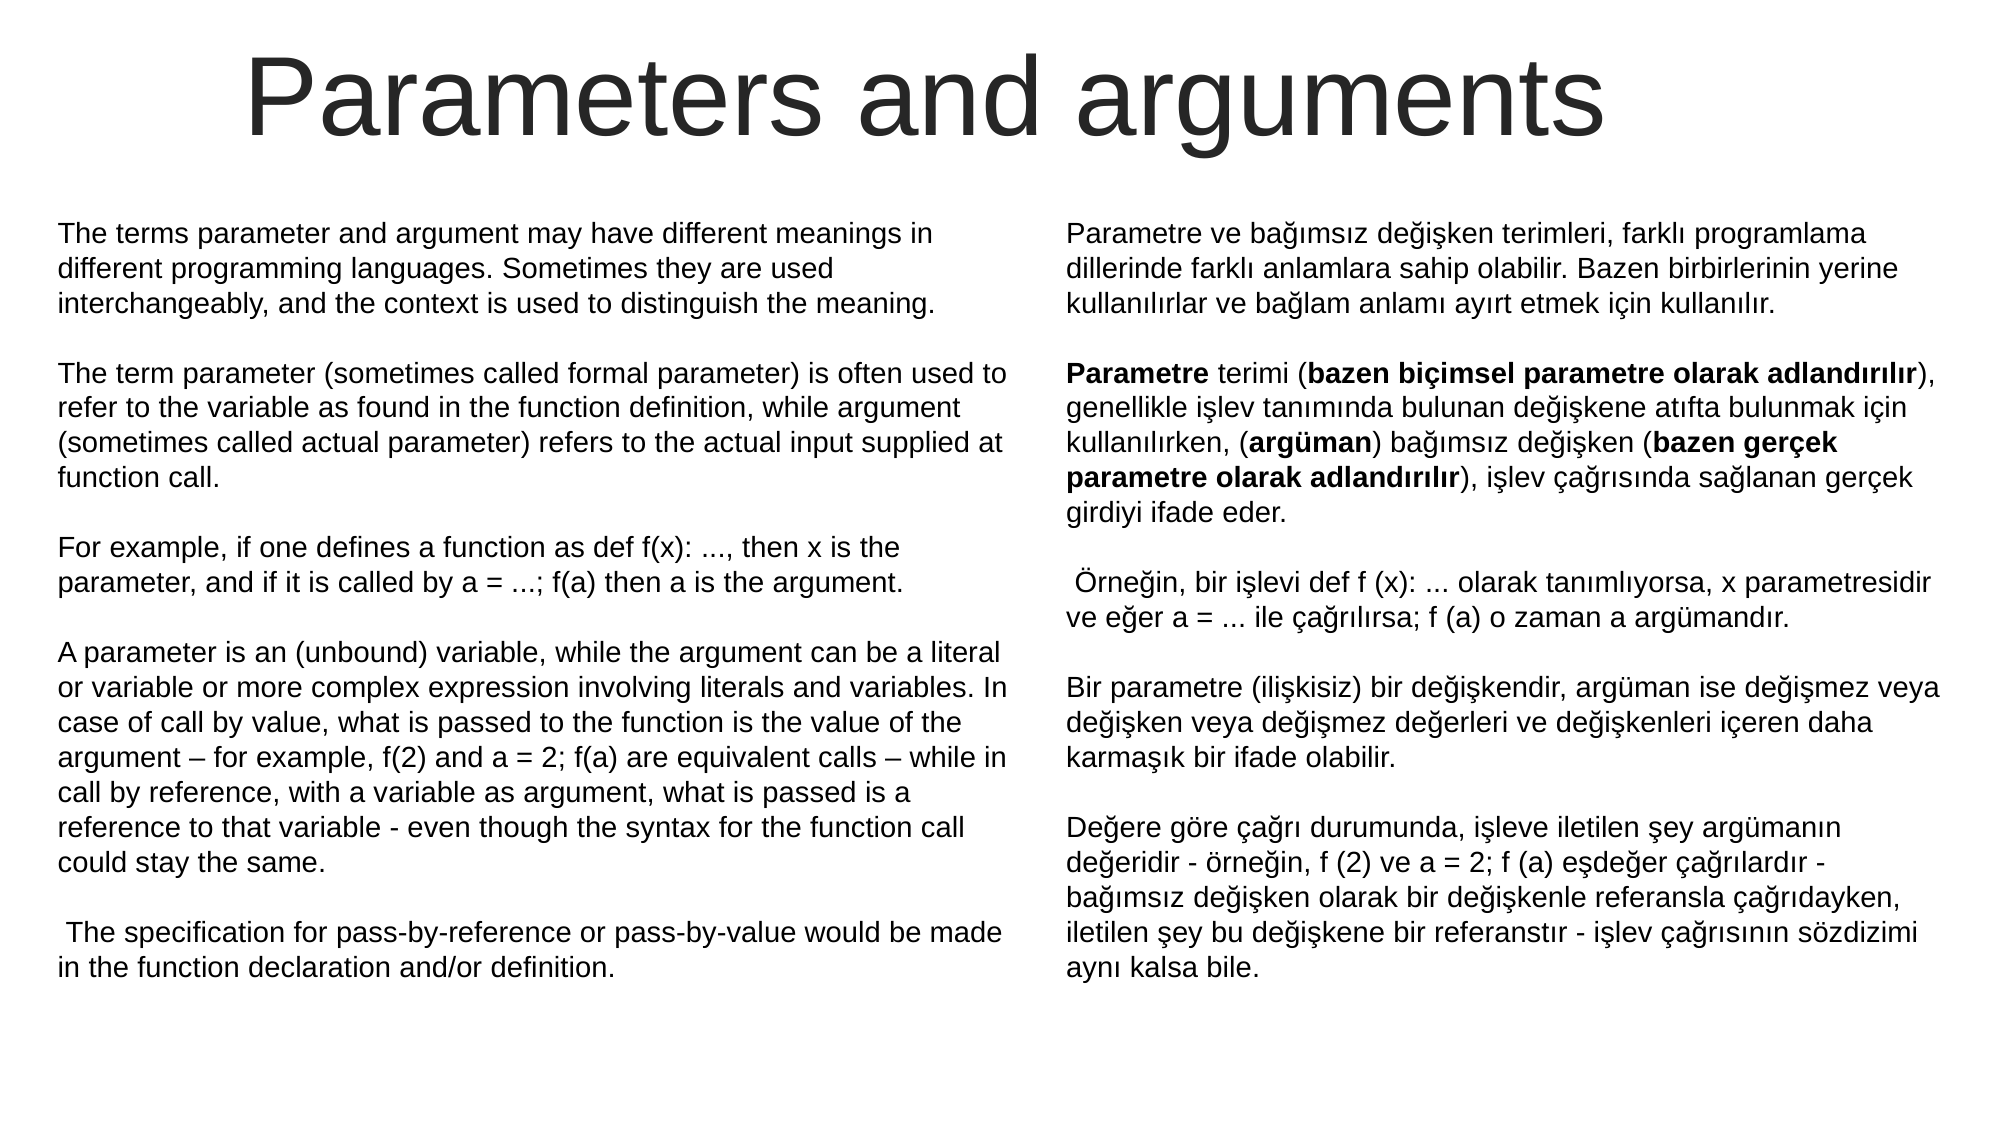

Parameters and arguments
The terms parameter and argument may have different meanings in different programming languages. Sometimes they are used interchangeably, and the context is used to distinguish the meaning.

The term parameter (sometimes called formal parameter) is often used to refer to the variable as found in the function definition, while argument (sometimes called actual parameter) refers to the actual input supplied at function call.

For example, if one defines a function as def f(x): ..., then x is the parameter, and if it is called by a = ...; f(a) then a is the argument.

A parameter is an (unbound) variable, while the argument can be a literal or variable or more complex expression involving literals and variables. In case of call by value, what is passed to the function is the value of the argument – for example, f(2) and a = 2; f(a) are equivalent calls – while in call by reference, with a variable as argument, what is passed is a reference to that variable - even though the syntax for the function call could stay the same.

 The specification for pass-by-reference or pass-by-value would be made in the function declaration and/or definition.
Parametre ve bağımsız değişken terimleri, farklı programlama dillerinde farklı anlamlara sahip olabilir. Bazen birbirlerinin yerine kullanılırlar ve bağlam anlamı ayırt etmek için kullanılır.

Parametre terimi (bazen biçimsel parametre olarak adlandırılır), genellikle işlev tanımında bulunan değişkene atıfta bulunmak için kullanılırken, (argüman) bağımsız değişken (bazen gerçek parametre olarak adlandırılır), işlev çağrısında sağlanan gerçek girdiyi ifade eder.

 Örneğin, bir işlevi def f (x): ... olarak tanımlıyorsa, x parametresidir ve eğer a = ... ile çağrılırsa; f (a) o zaman a argümandır.

Bir parametre (ilişkisiz) bir değişkendir, argüman ise değişmez veya değişken veya değişmez değerleri ve değişkenleri içeren daha karmaşık bir ifade olabilir.

Değere göre çağrı durumunda, işleve iletilen şey argümanın değeridir - örneğin, f (2) ve a = 2; f (a) eşdeğer çağrılardır - bağımsız değişken olarak bir değişkenle referansla çağrıdayken, iletilen şey bu değişkene bir referanstır - işlev çağrısının sözdizimi aynı kalsa bile.